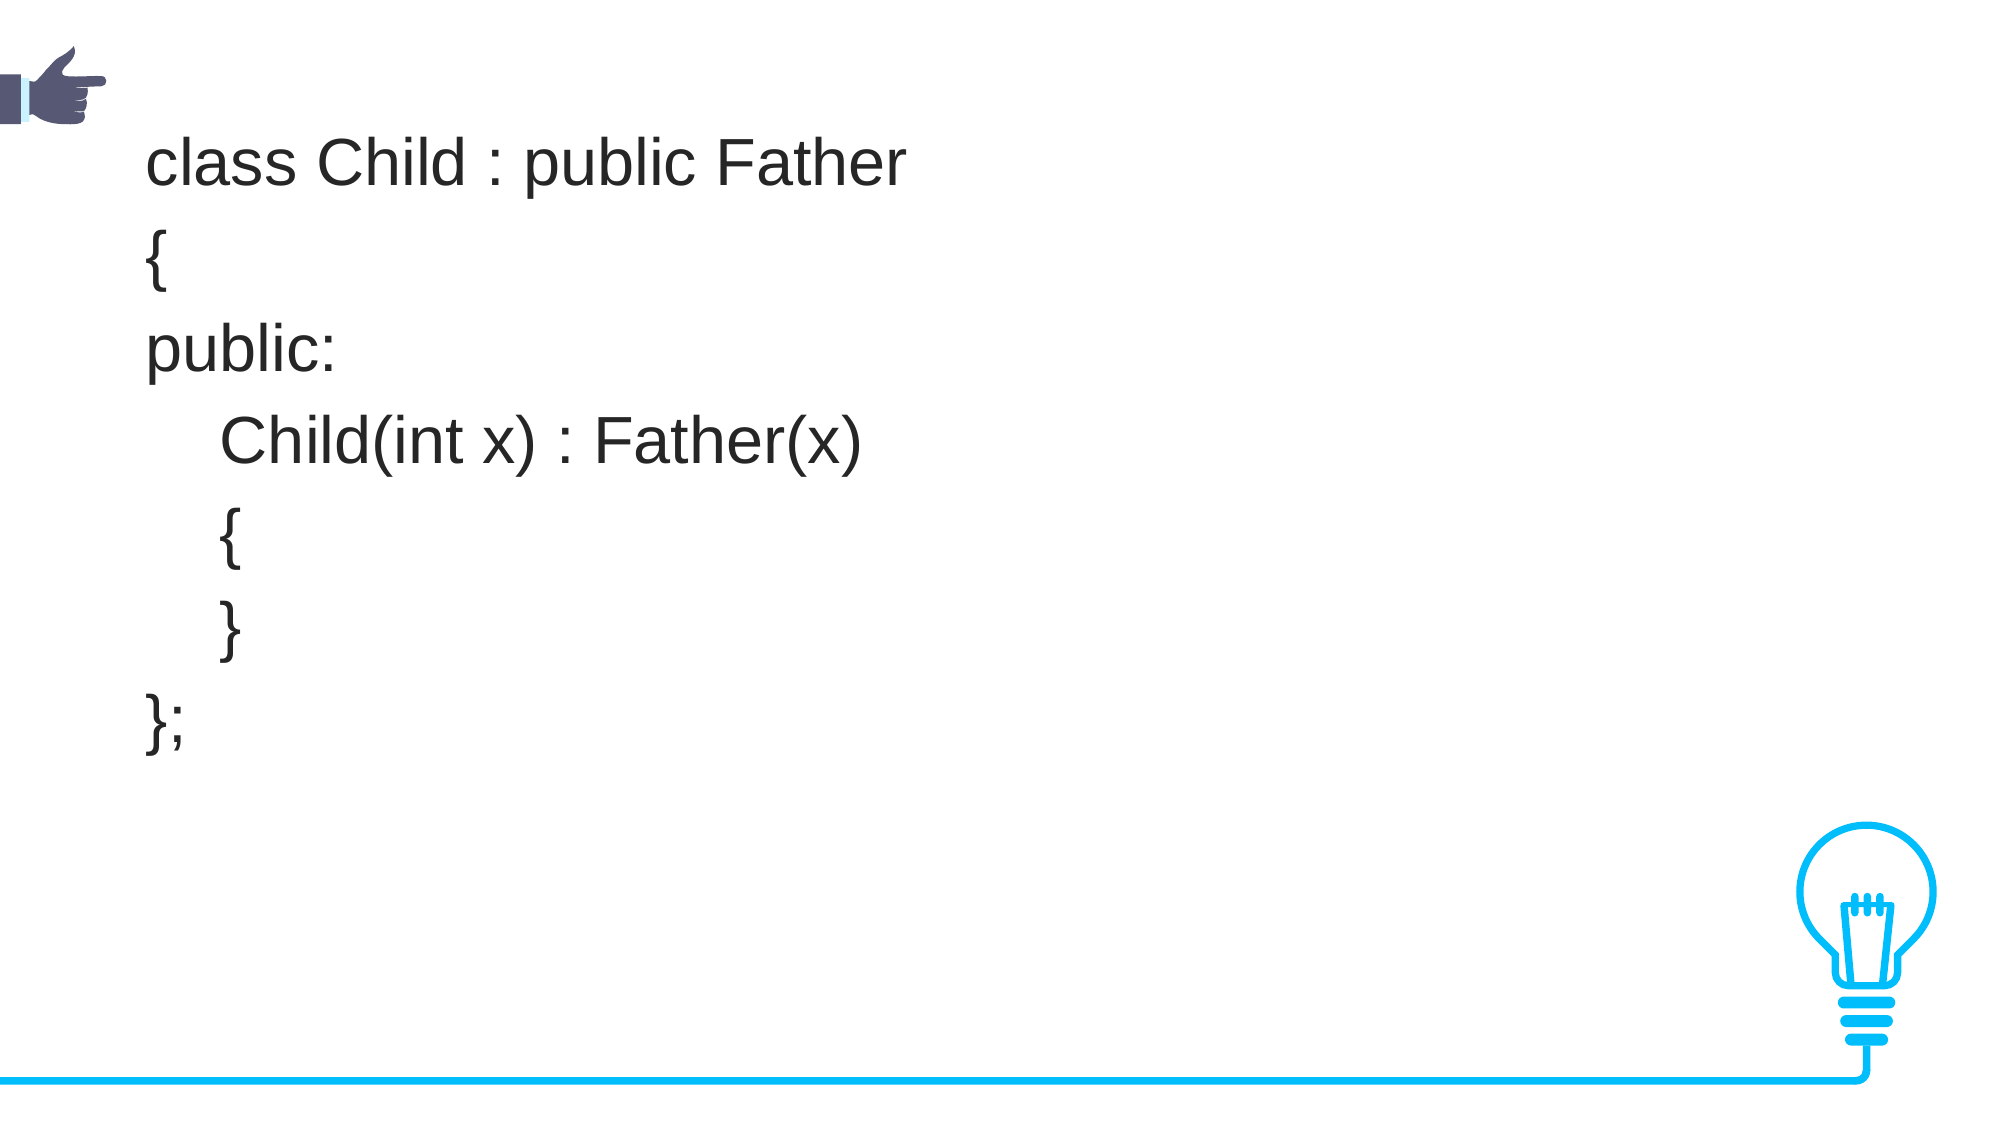

class Child : public Father
{
public:
    Child(int x) : Father(x)
    {
    }
};